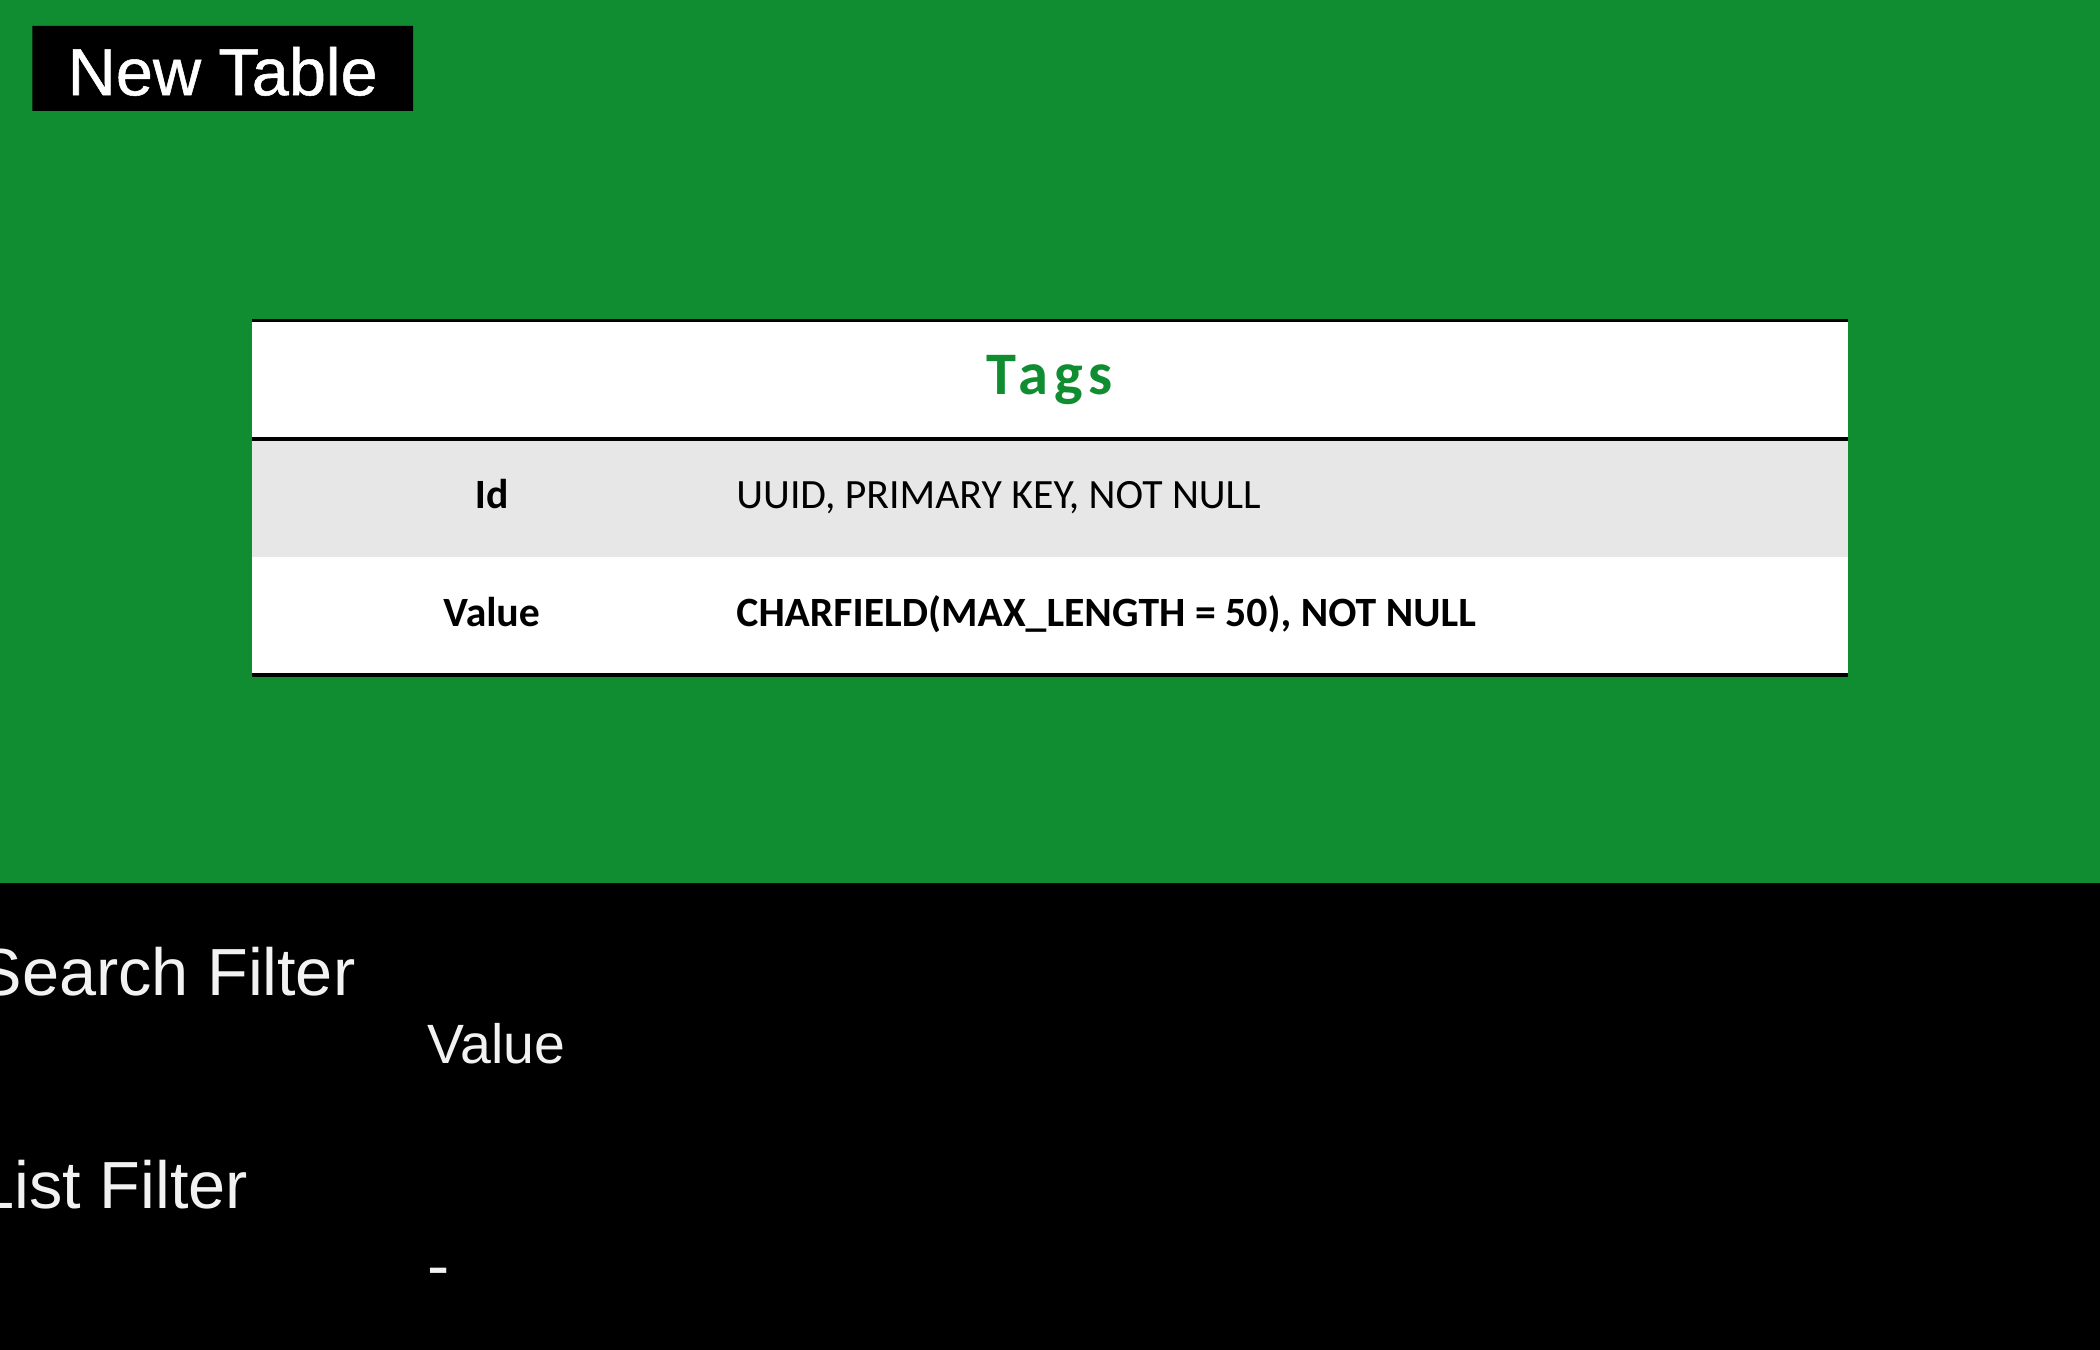

New Table
| Tags |  |
| --- | --- |
| Id | UUID, PRIMARY KEY, NOT NULL |
| Value | CHARFIELD(MAX\_LENGTH = 50), NOT NULL |

Search Filter
Value

List Filter
-